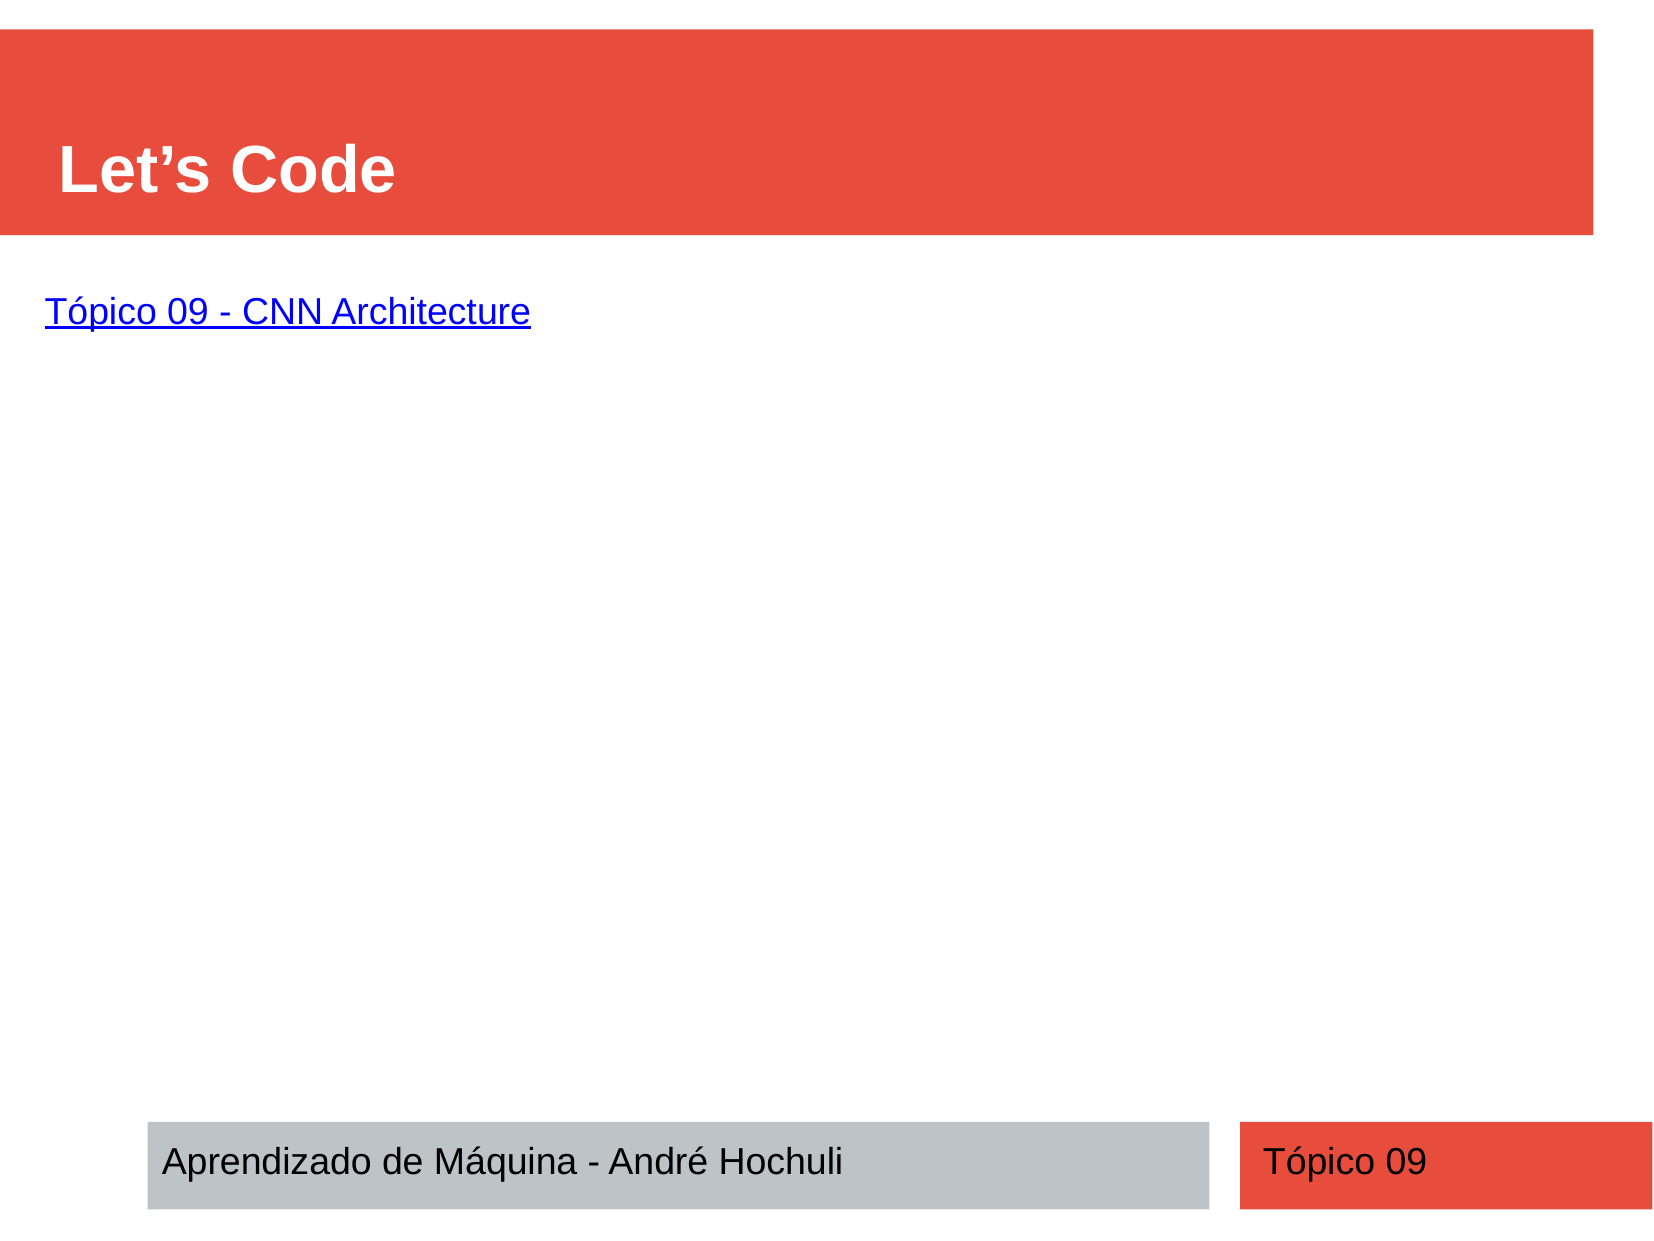

Let’s Code
Tópico 09 - CNN Architecture
Aprendizado de Máquina - André Hochuli
Tópico 09